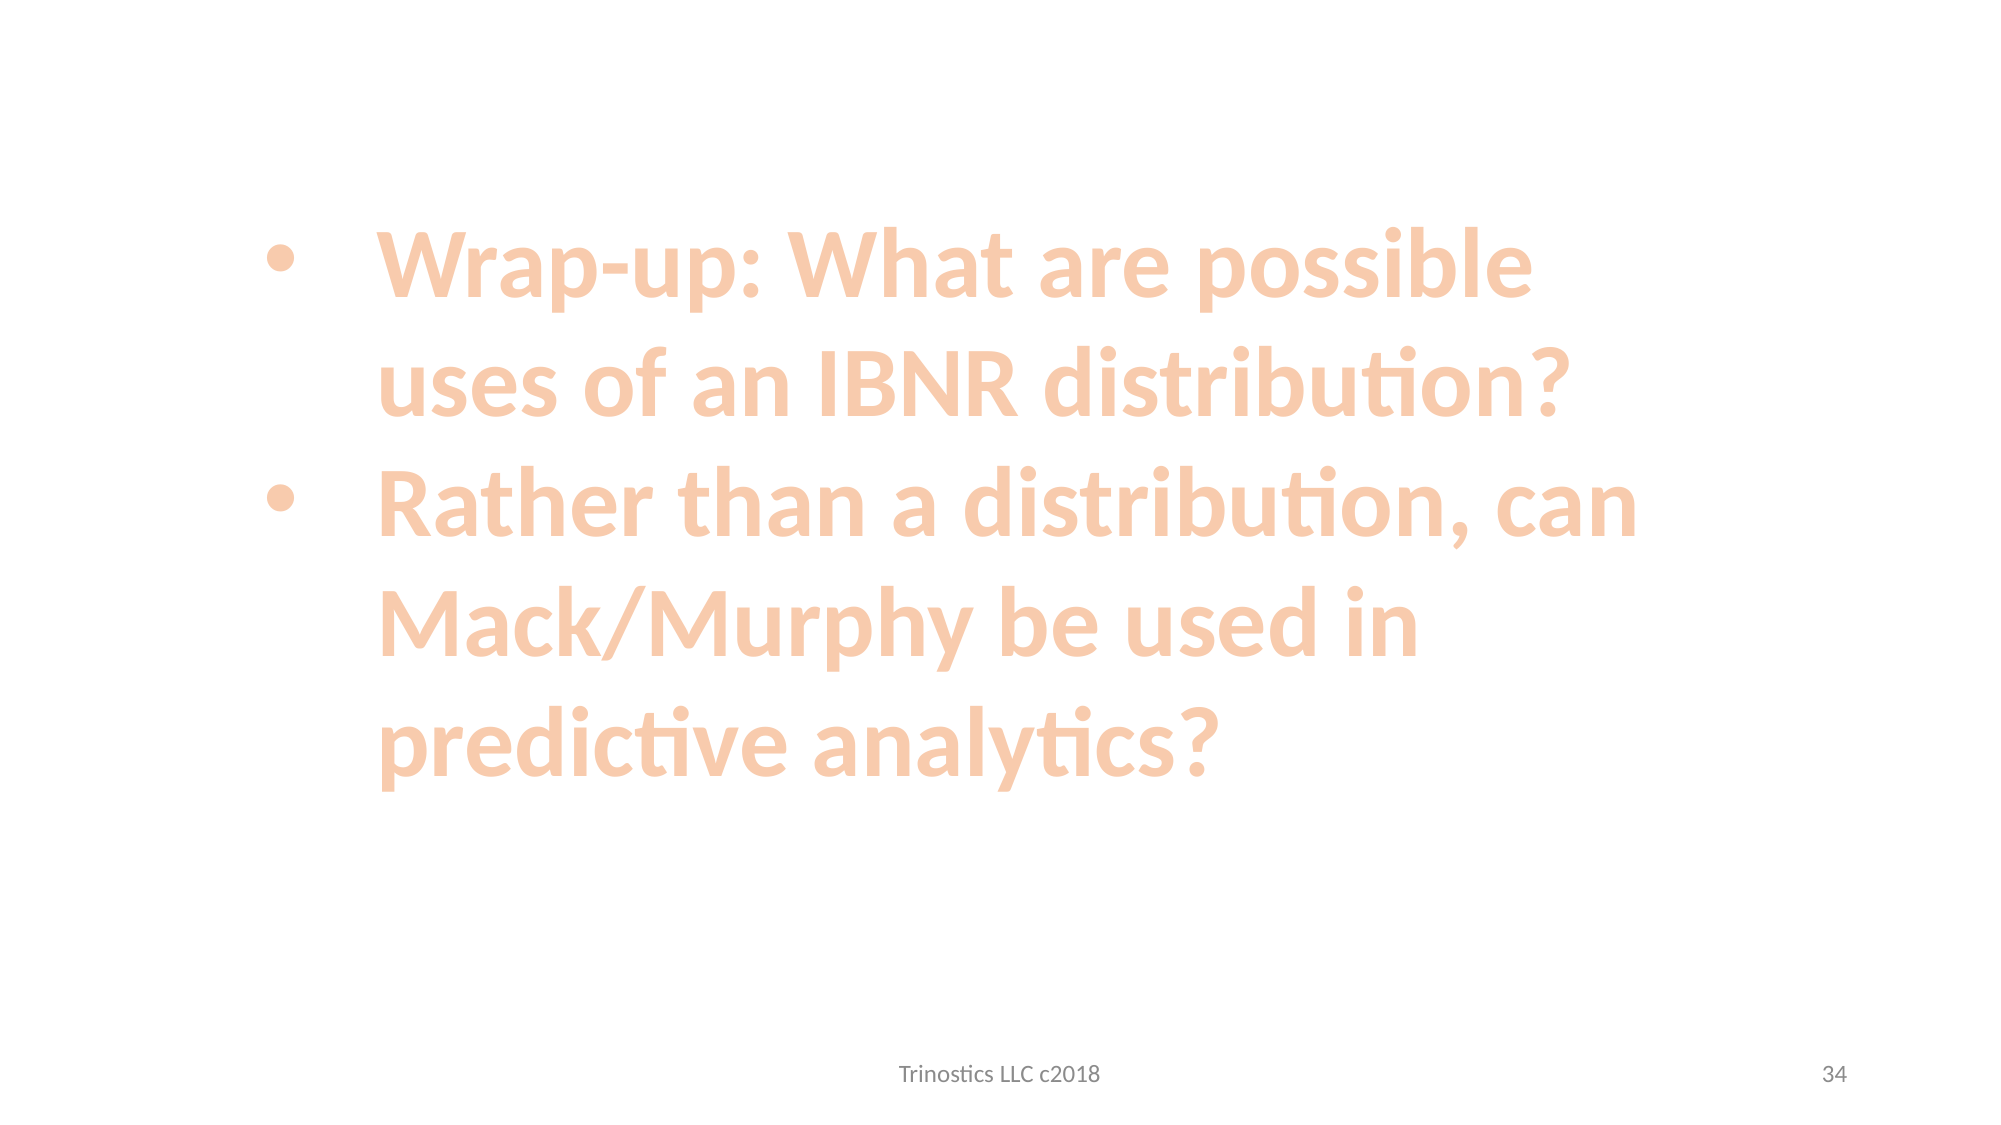

Wrap-up: What are possible uses of an IBNR distribution?
Rather than a distribution, can Mack/Murphy be used in predictive analytics?
Trinostics LLC c2018
34